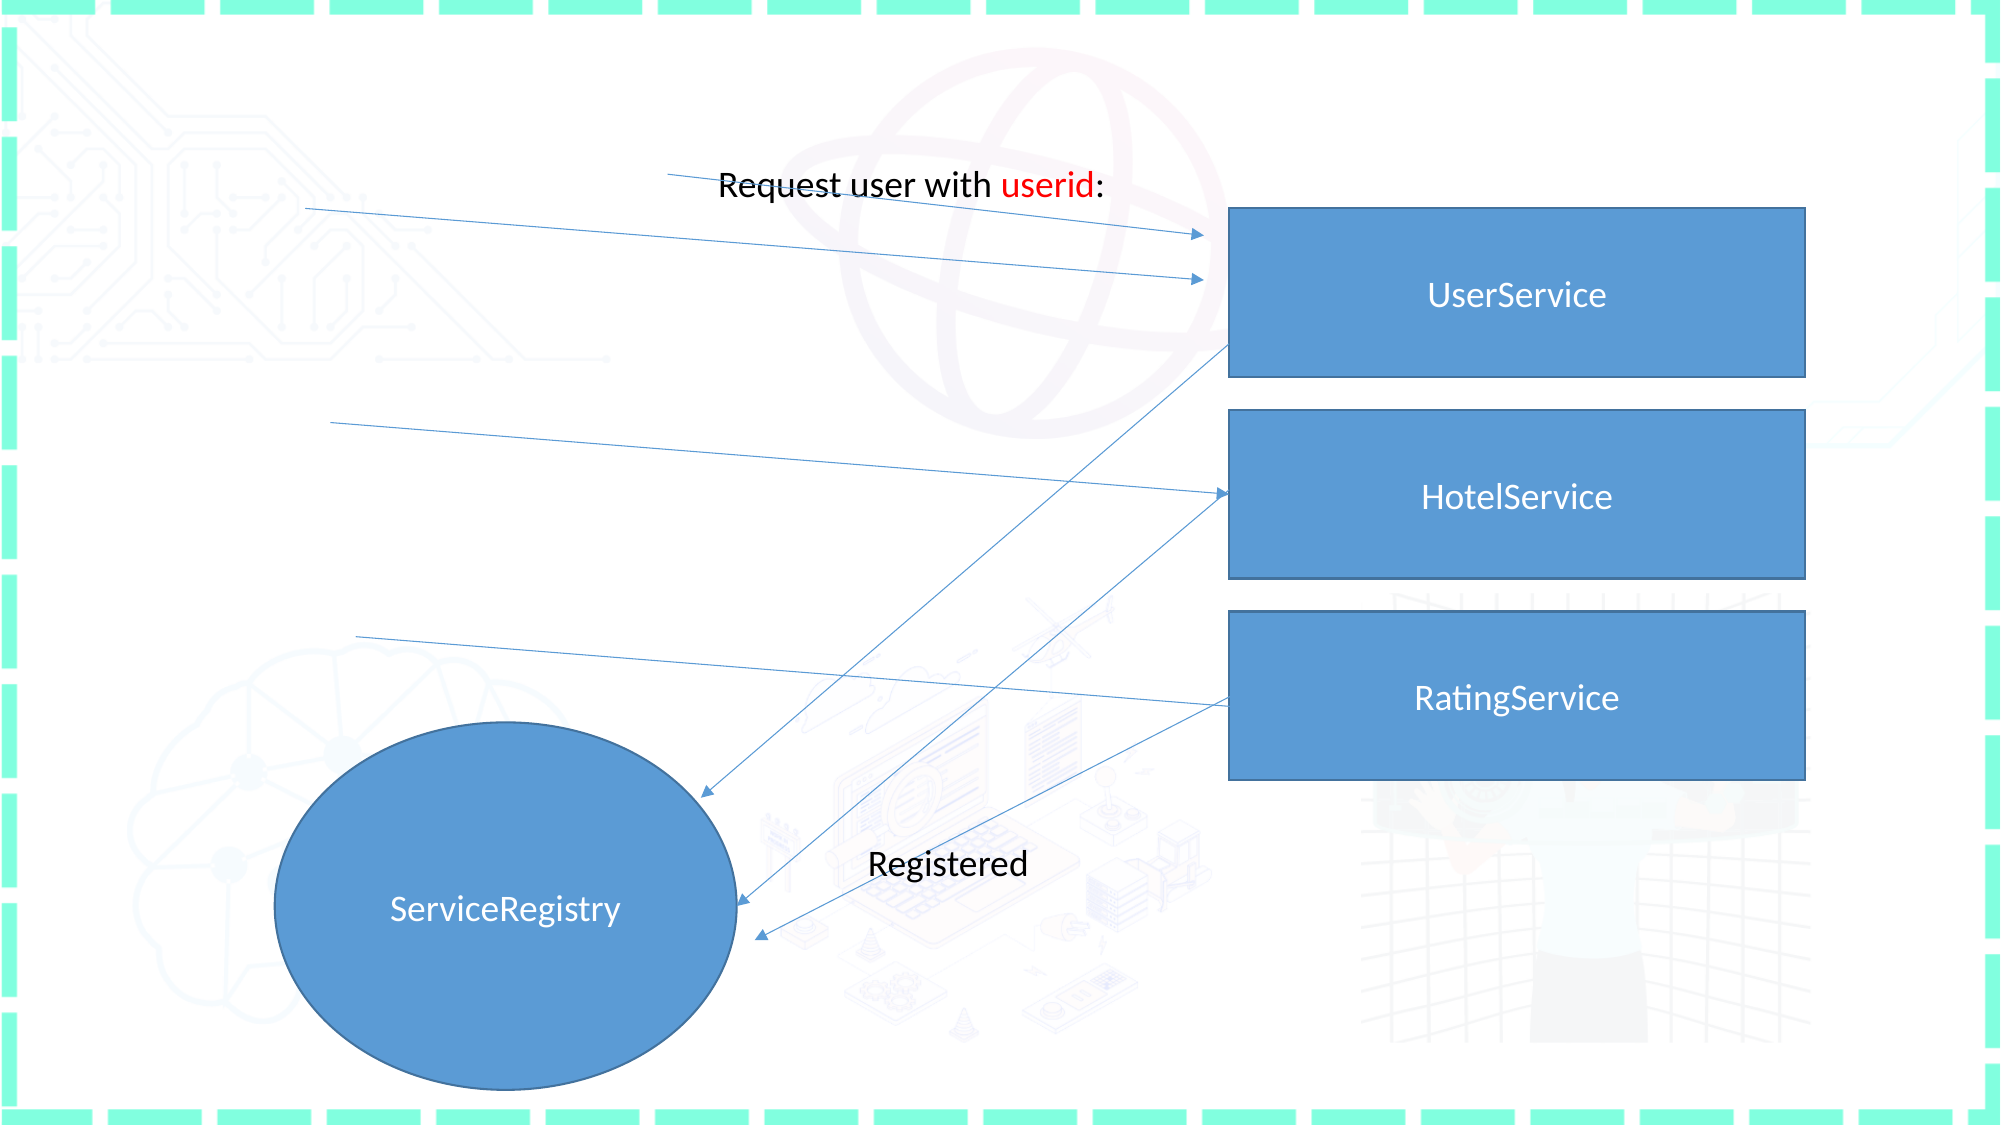

Request user with userid:
UserService
HotelService
RatingService
ServiceRegistry
Registered